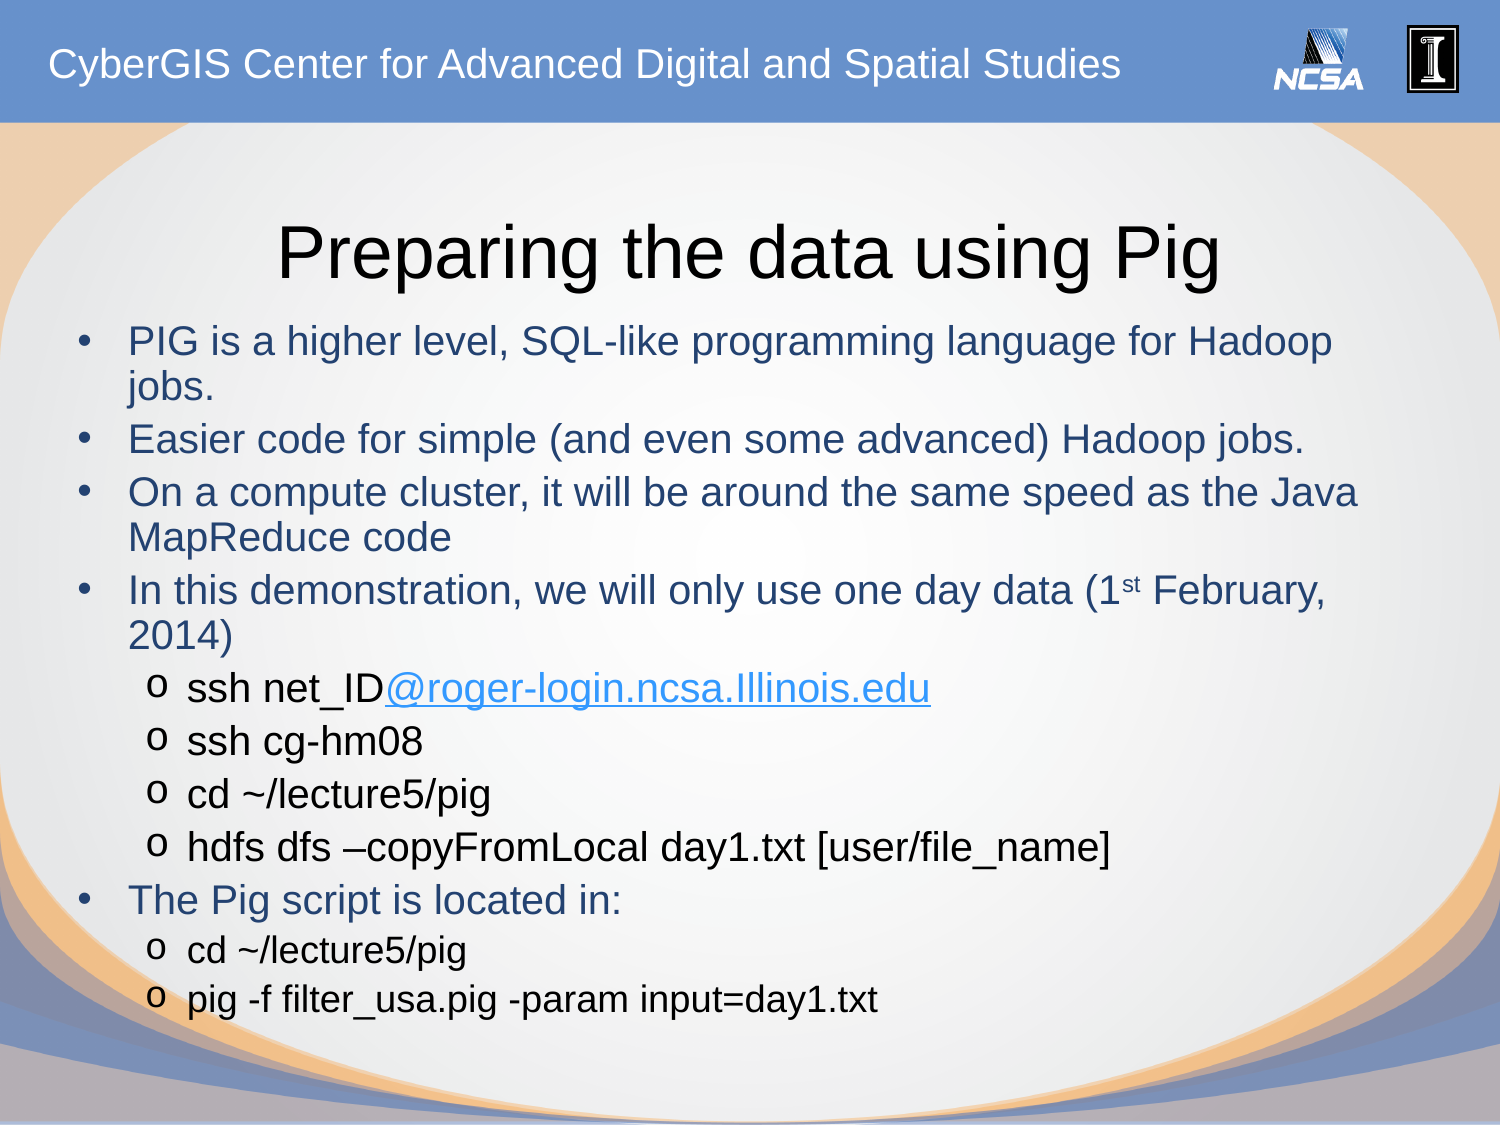

# Preparing the data using Pig
PIG is a higher level, SQL-like programming language for Hadoop jobs.
Easier code for simple (and even some advanced) Hadoop jobs.
On a compute cluster, it will be around the same speed as the Java MapReduce code
In this demonstration, we will only use one day data (1st February, 2014)
ssh net_ID@roger-login.ncsa.Illinois.edu
ssh cg-hm08
cd ~/lecture5/pig
hdfs dfs –copyFromLocal day1.txt [user/file_name]
The Pig script is located in:
cd ~/lecture5/pig
pig -f filter_usa.pig -param input=day1.txt